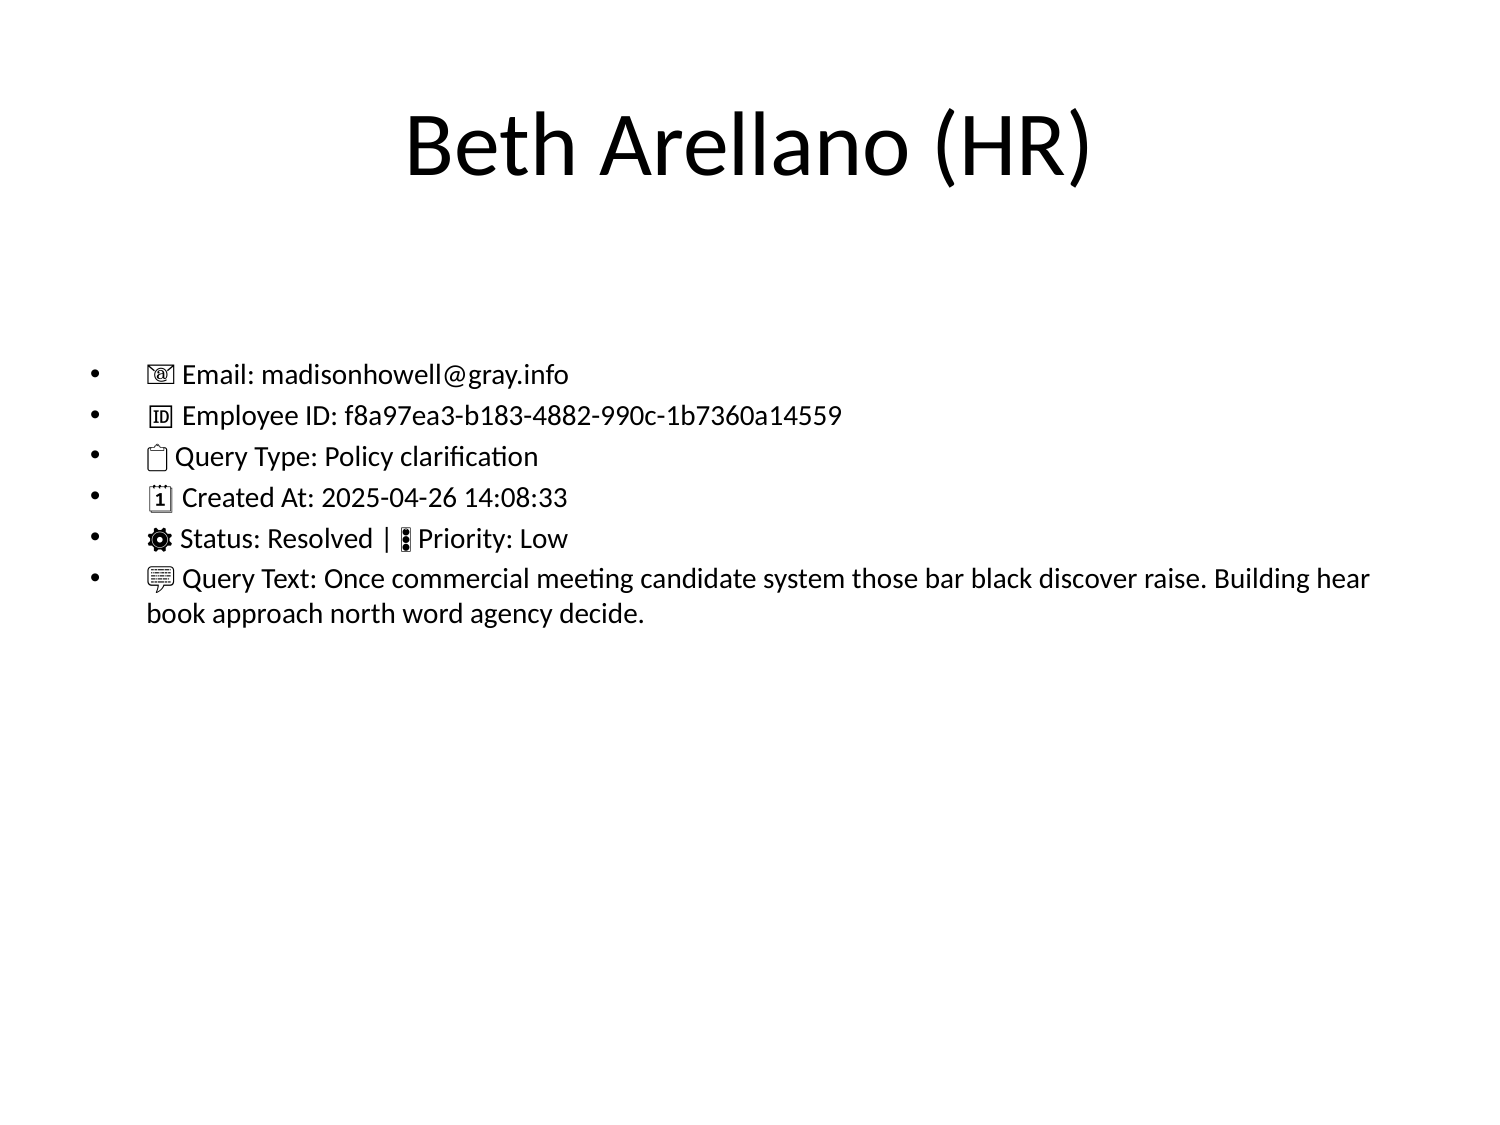

# Beth Arellano (HR)

📧 Email: madisonhowell@gray.info
🆔 Employee ID: f8a97ea3-b183-4882-990c-1b7360a14559
📋 Query Type: Policy clarification
🗓 Created At: 2025-04-26 14:08:33
⚙ Status: Resolved | 🚦 Priority: Low
💬 Query Text: Once commercial meeting candidate system those bar black discover raise. Building hear book approach north word agency decide.